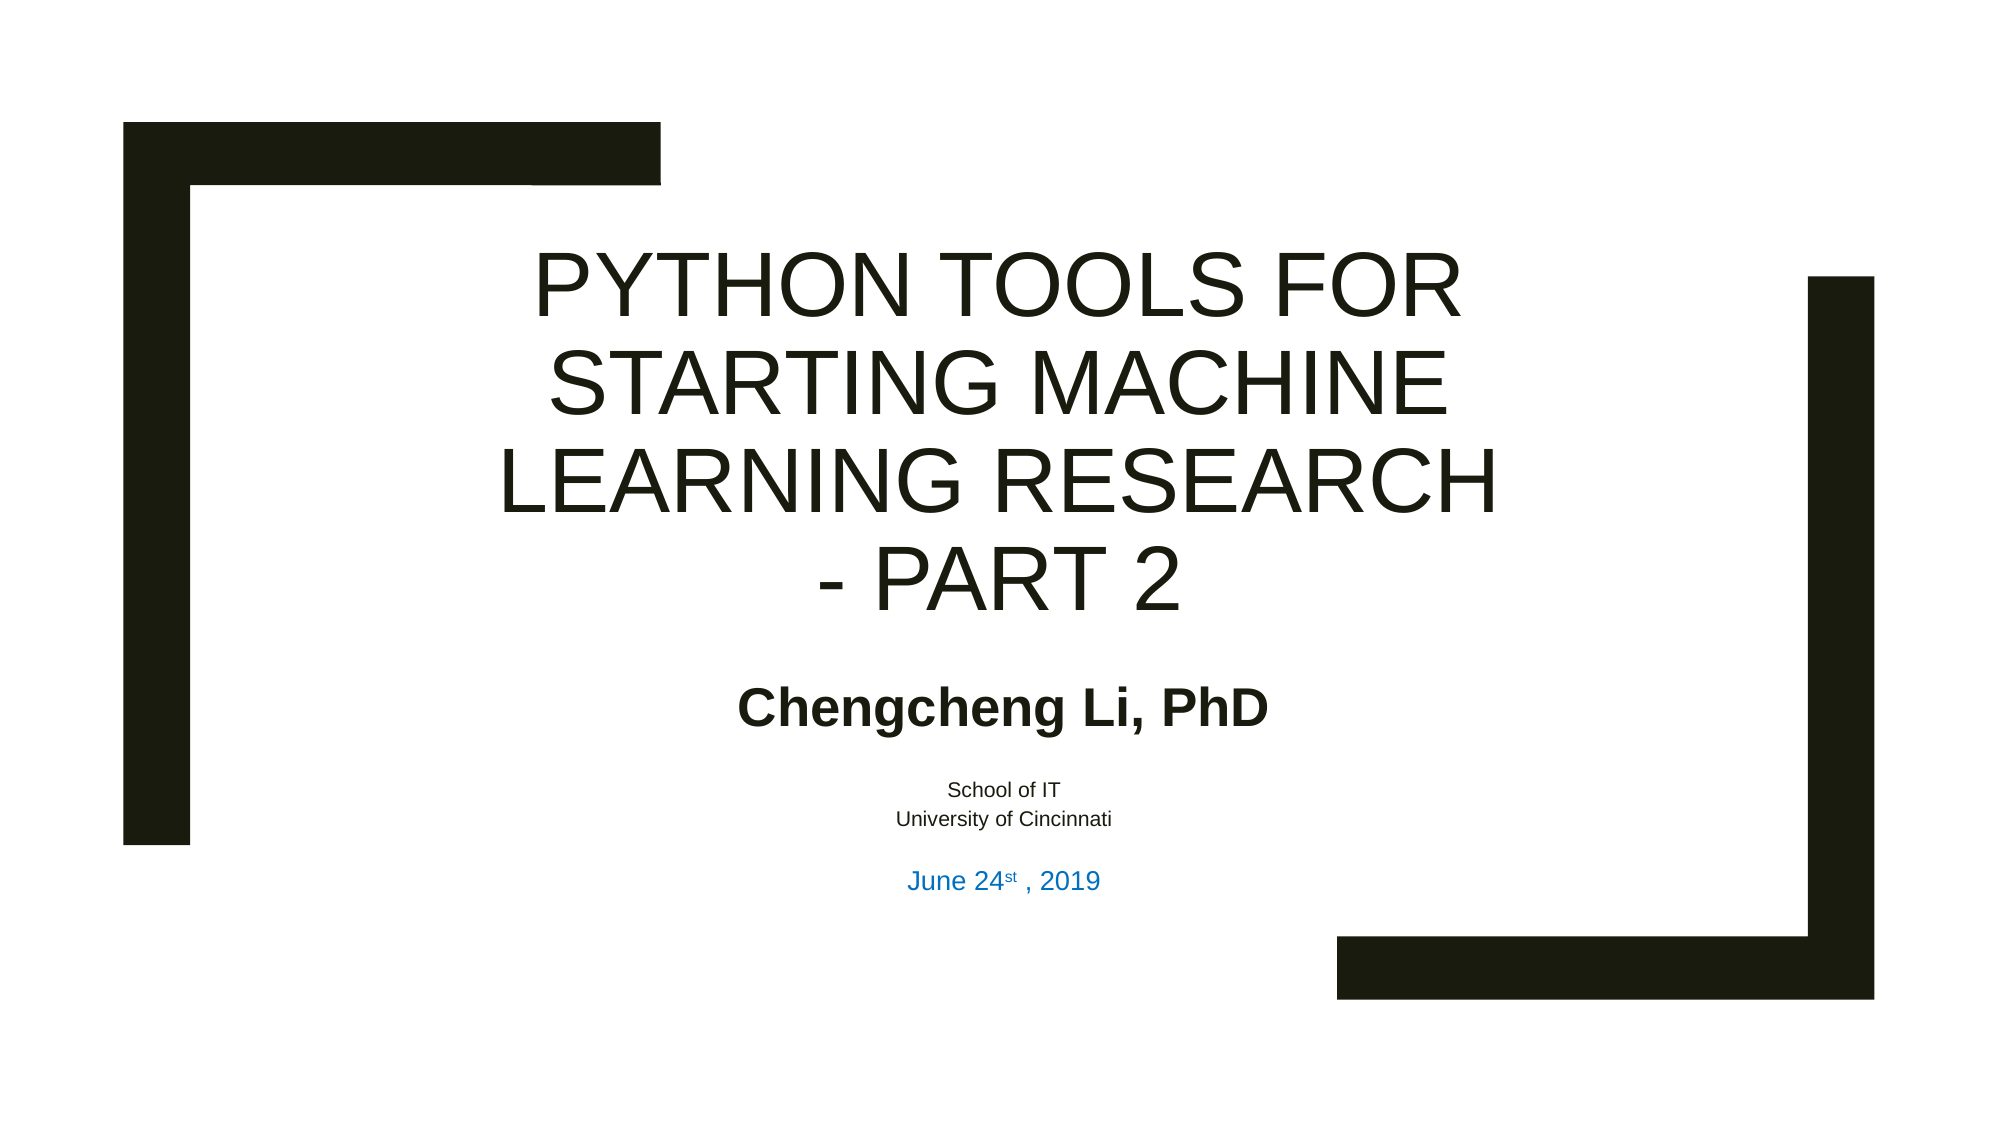

# Python Tools for Starting Machine Learning Research - Part 2
Chengcheng Li, PhD

School of IT
University of Cincinnati

June 24st , 2019